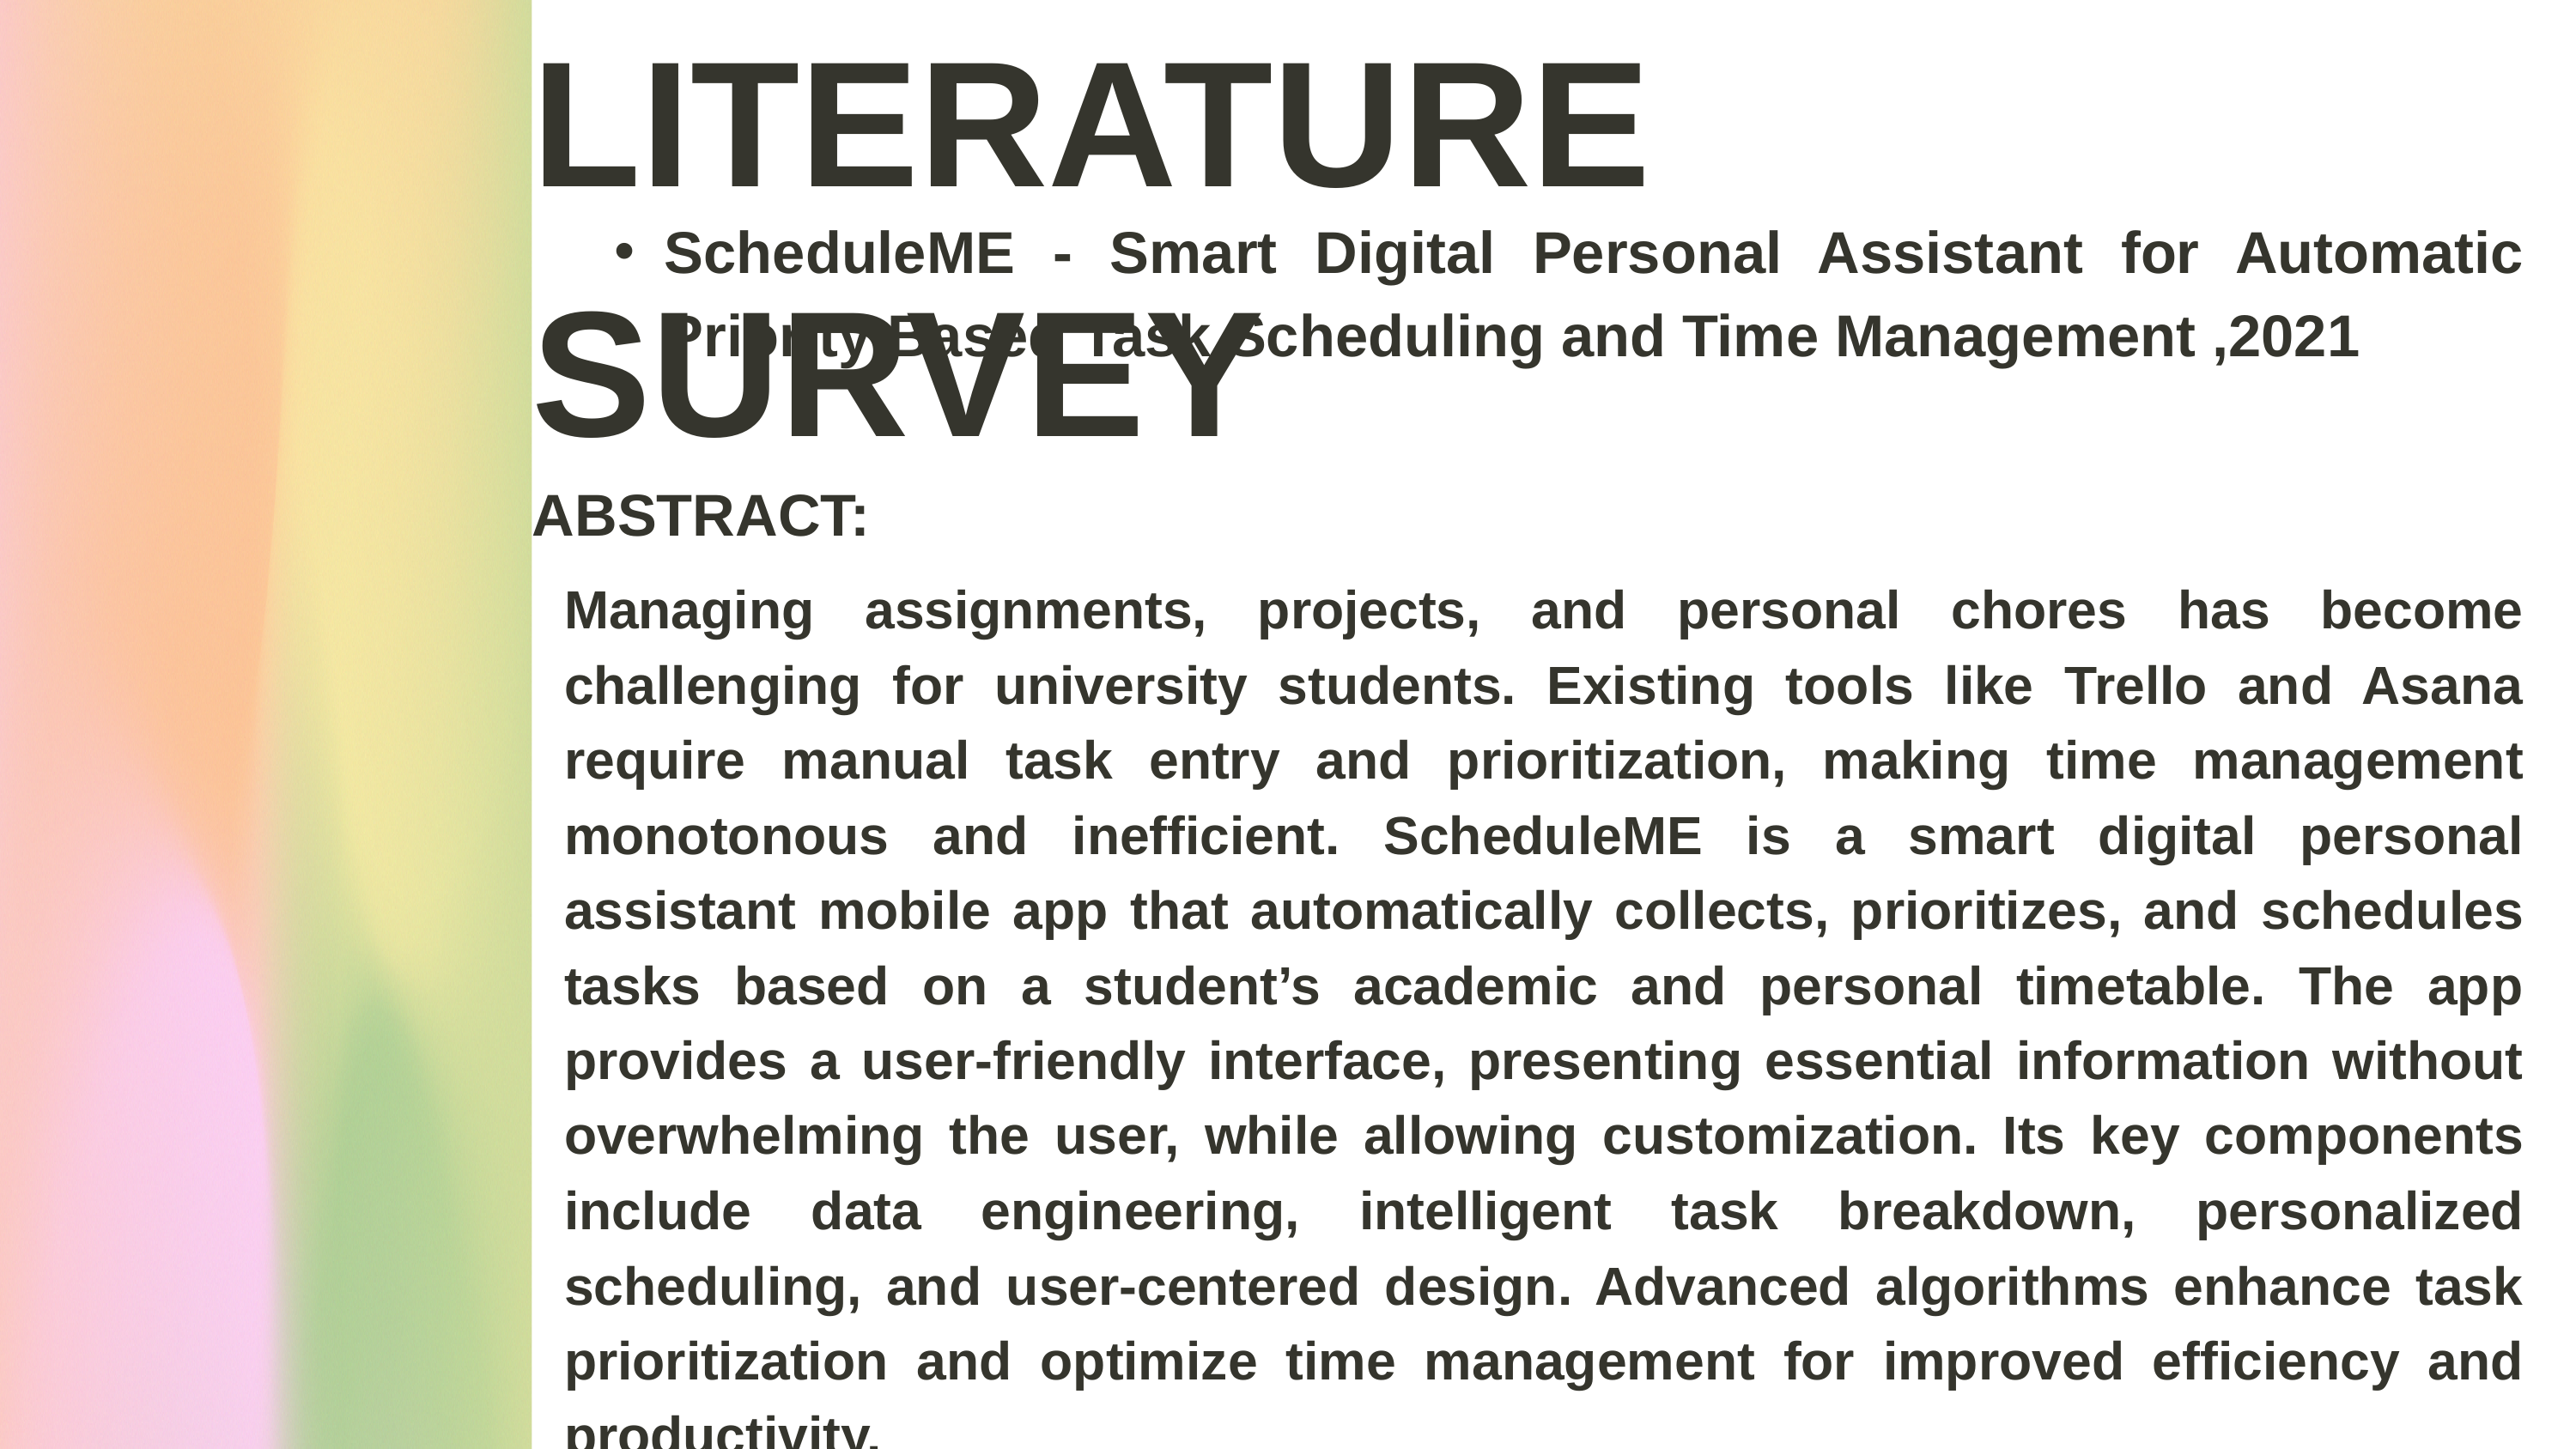

LITERATURE SURVEY
ScheduleME - Smart Digital Personal Assistant for Automatic Priority Based Task Scheduling and Time Management ,2021

ABSTRACT:
Managing assignments, projects, and personal chores has become challenging for university students. Existing tools like Trello and Asana require manual task entry and prioritization, making time management monotonous and inefficient. ScheduleME is a smart digital personal assistant mobile app that automatically collects, prioritizes, and schedules tasks based on a student’s academic and personal timetable. The app provides a user-friendly interface, presenting essential information without overwhelming the user, while allowing customization. Its key components include data engineering, intelligent task breakdown, personalized scheduling, and user-centered design. Advanced algorithms enhance task prioritization and optimize time management for improved efficiency and productivity.